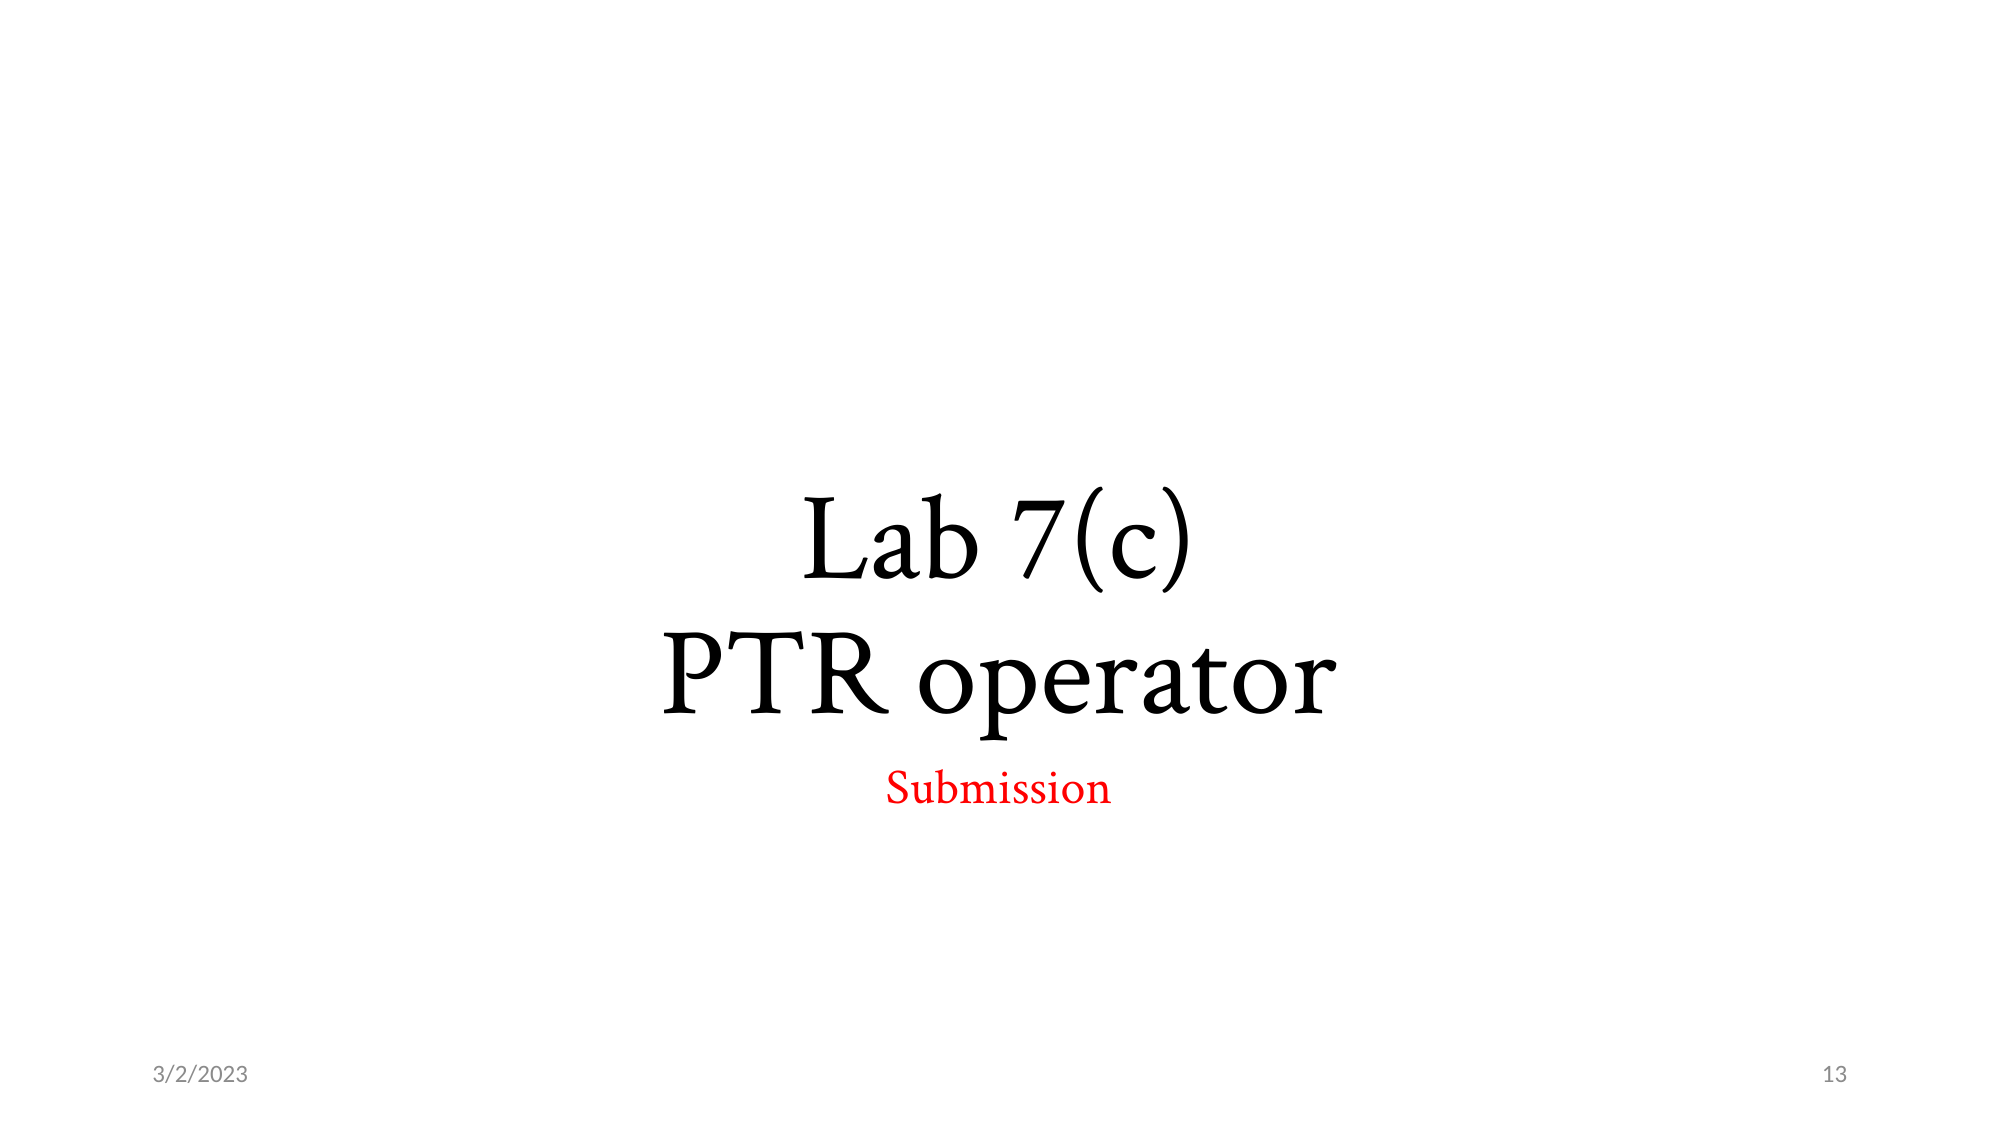

# Lab 7(c) PTR operator
Submission
3/2/2023
13